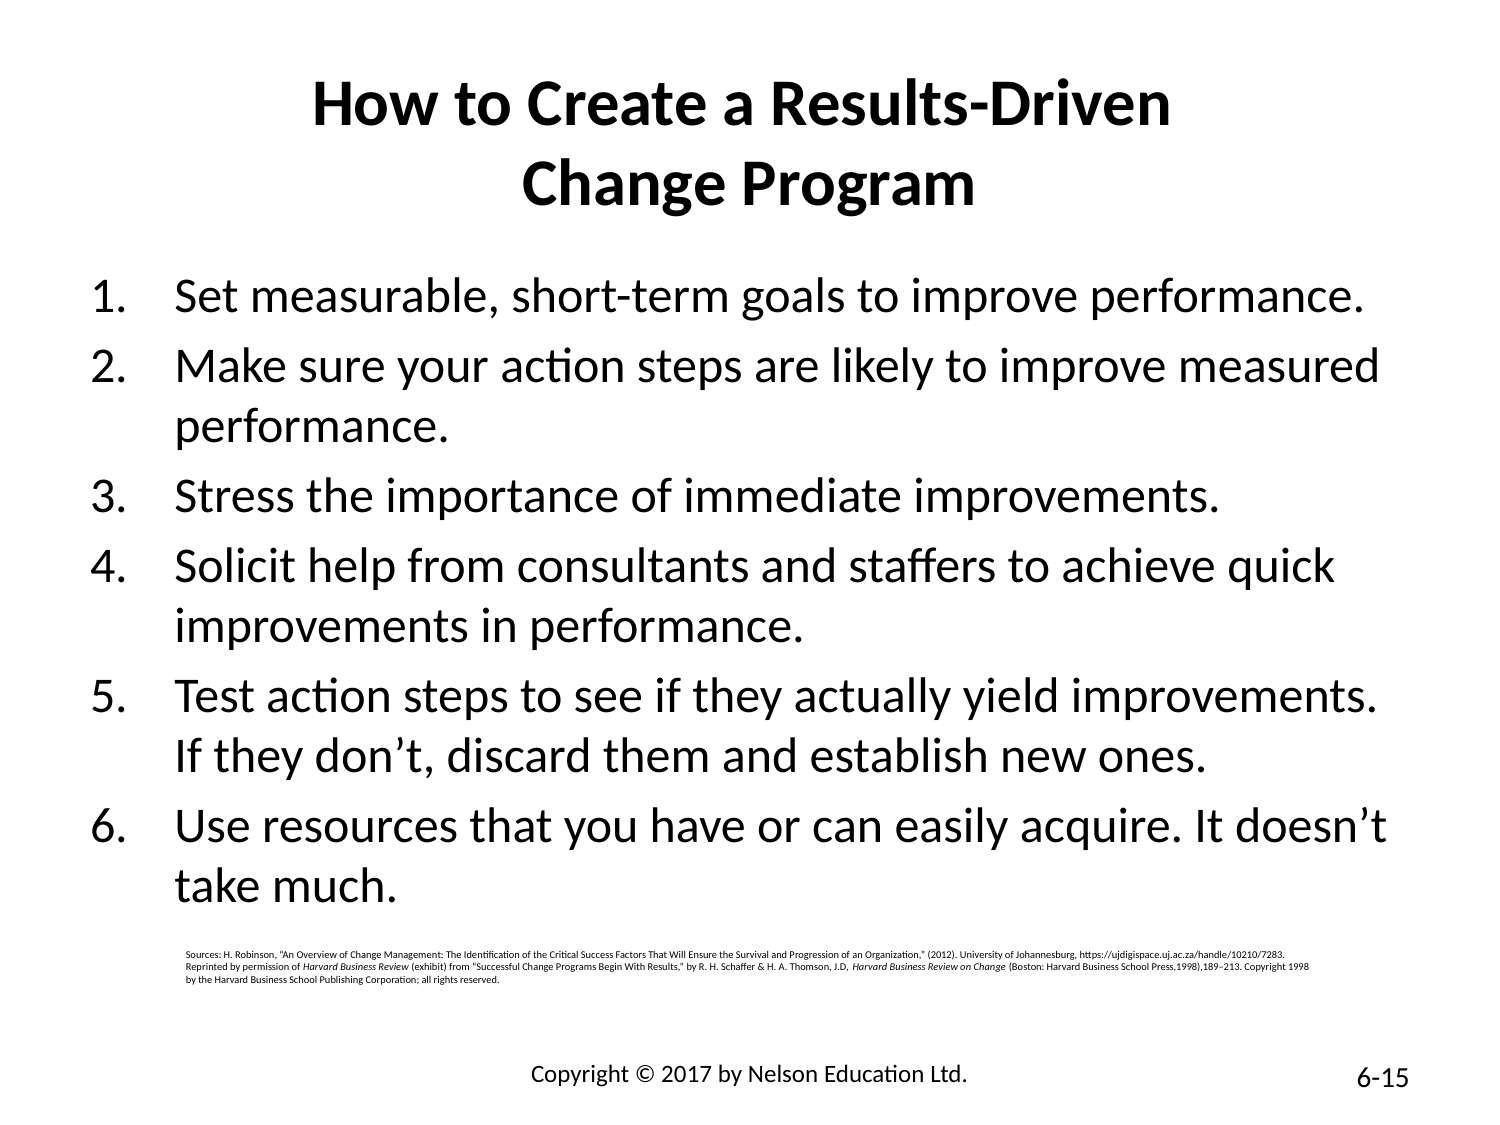

# How to Create a Results-Driven Change Program
Set measurable, short-term goals to improve performance.
Make sure your action steps are likely to improve measured performance.
Stress the importance of immediate improvements.
Solicit help from consultants and staffers to achieve quick improvements in performance.
Test action steps to see if they actually yield improvements. If they don’t, discard them and establish new ones.
Use resources that you have or can easily acquire. It doesn’t take much.
Sources: H. Robinson, “An Overview of Change Management: The Identification of the Critical Success Factors That Will Ensure the Survival and Progression of an Organization,” (2012). University of Johannesburg, https://ujdigispace.uj.ac.za/handle/10210/7283. Reprinted by permission of Harvard Business Review (exhibit) from “Successful Change Programs Begin With Results,” by R. H. Schaffer & H. A. Thomson, J.D, Harvard Business Review on Change (Boston: Harvard Business School Press,1998),189–213. Copyright 1998 by the Harvard Business School Publishing Corporation; all rights reserved.
Copyright © 2017 by Nelson Education Ltd.
15
6-15